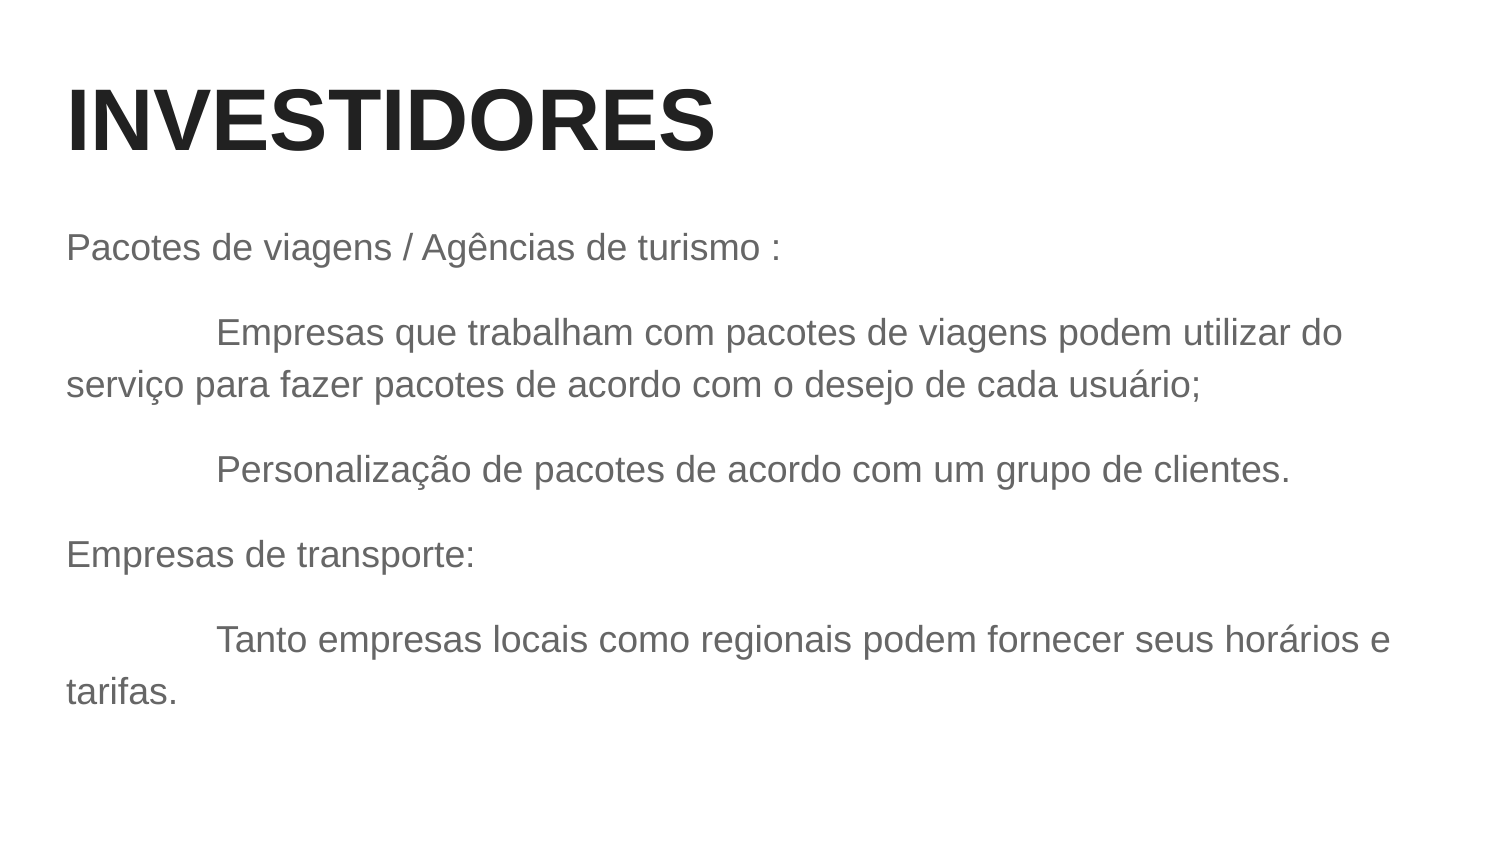

# INVESTIDORES
Pacotes de viagens / Agências de turismo :
	Empresas que trabalham com pacotes de viagens podem utilizar do serviço para fazer pacotes de acordo com o desejo de cada usuário;
	Personalização de pacotes de acordo com um grupo de clientes.
Empresas de transporte:
	Tanto empresas locais como regionais podem fornecer seus horários e tarifas.